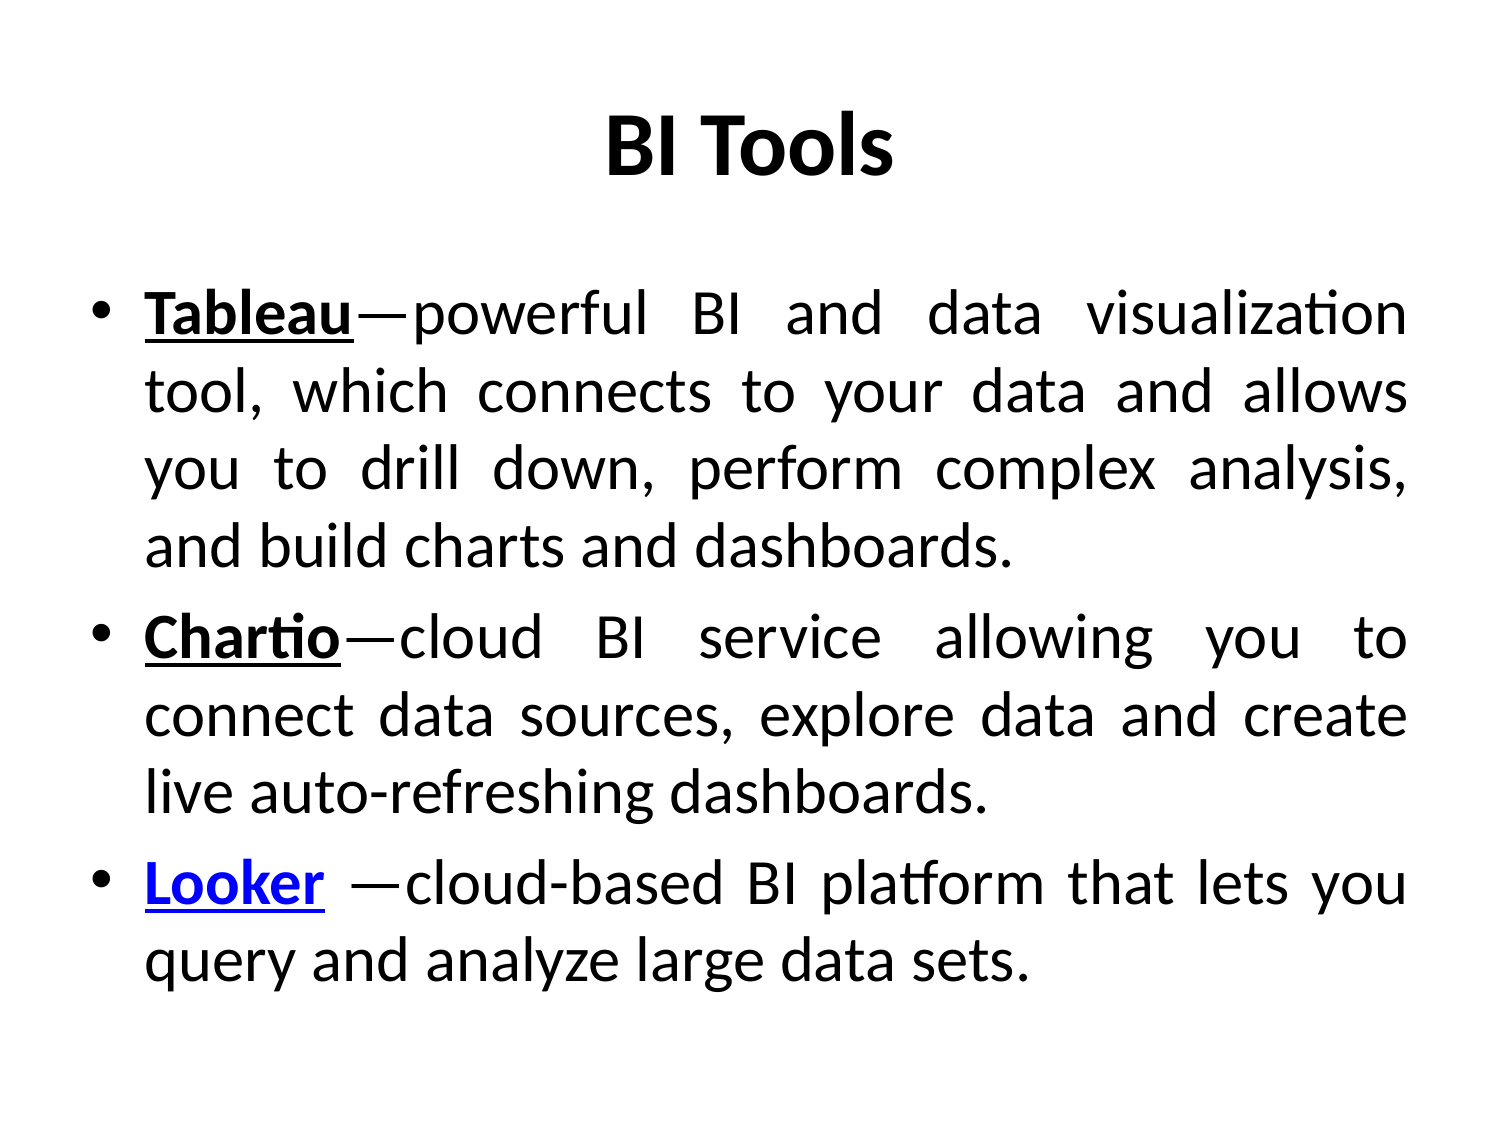

# BI Tools
Tableau—powerful BI and data visualization tool, which connects to your data and allows you to drill down, perform complex analysis, and build charts and dashboards.
Chartio—cloud BI service allowing you to connect data sources, explore data and create live auto-refreshing dashboards.
Looker —cloud-based BI platform that lets you query and analyze large data sets.